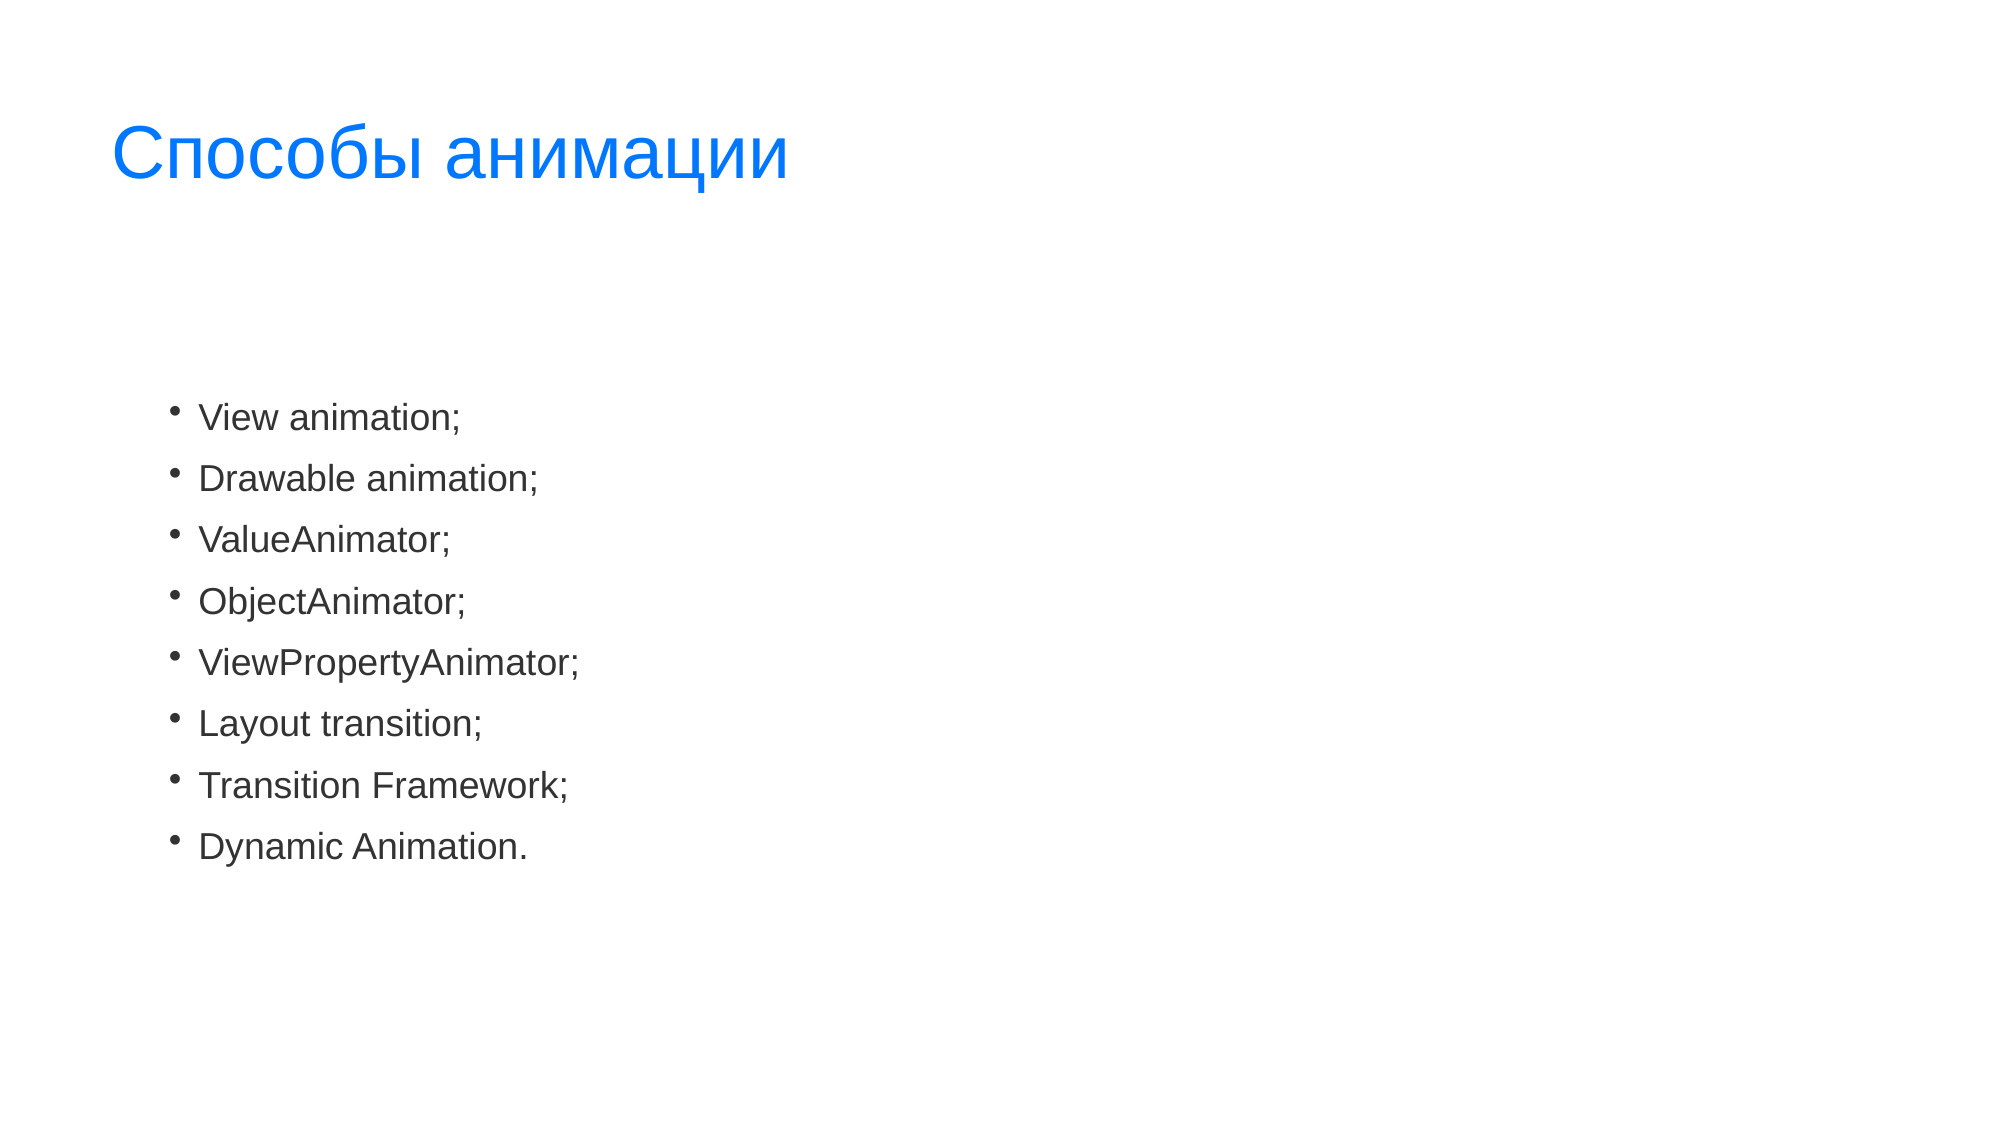

# Способы анимации

View animation;
Drawable animation;
ValueAnimator;
ObjectAnimator;
ViewPropertyAnimator;
Layout transition;
Transition Framework;
Dynamic Animation.